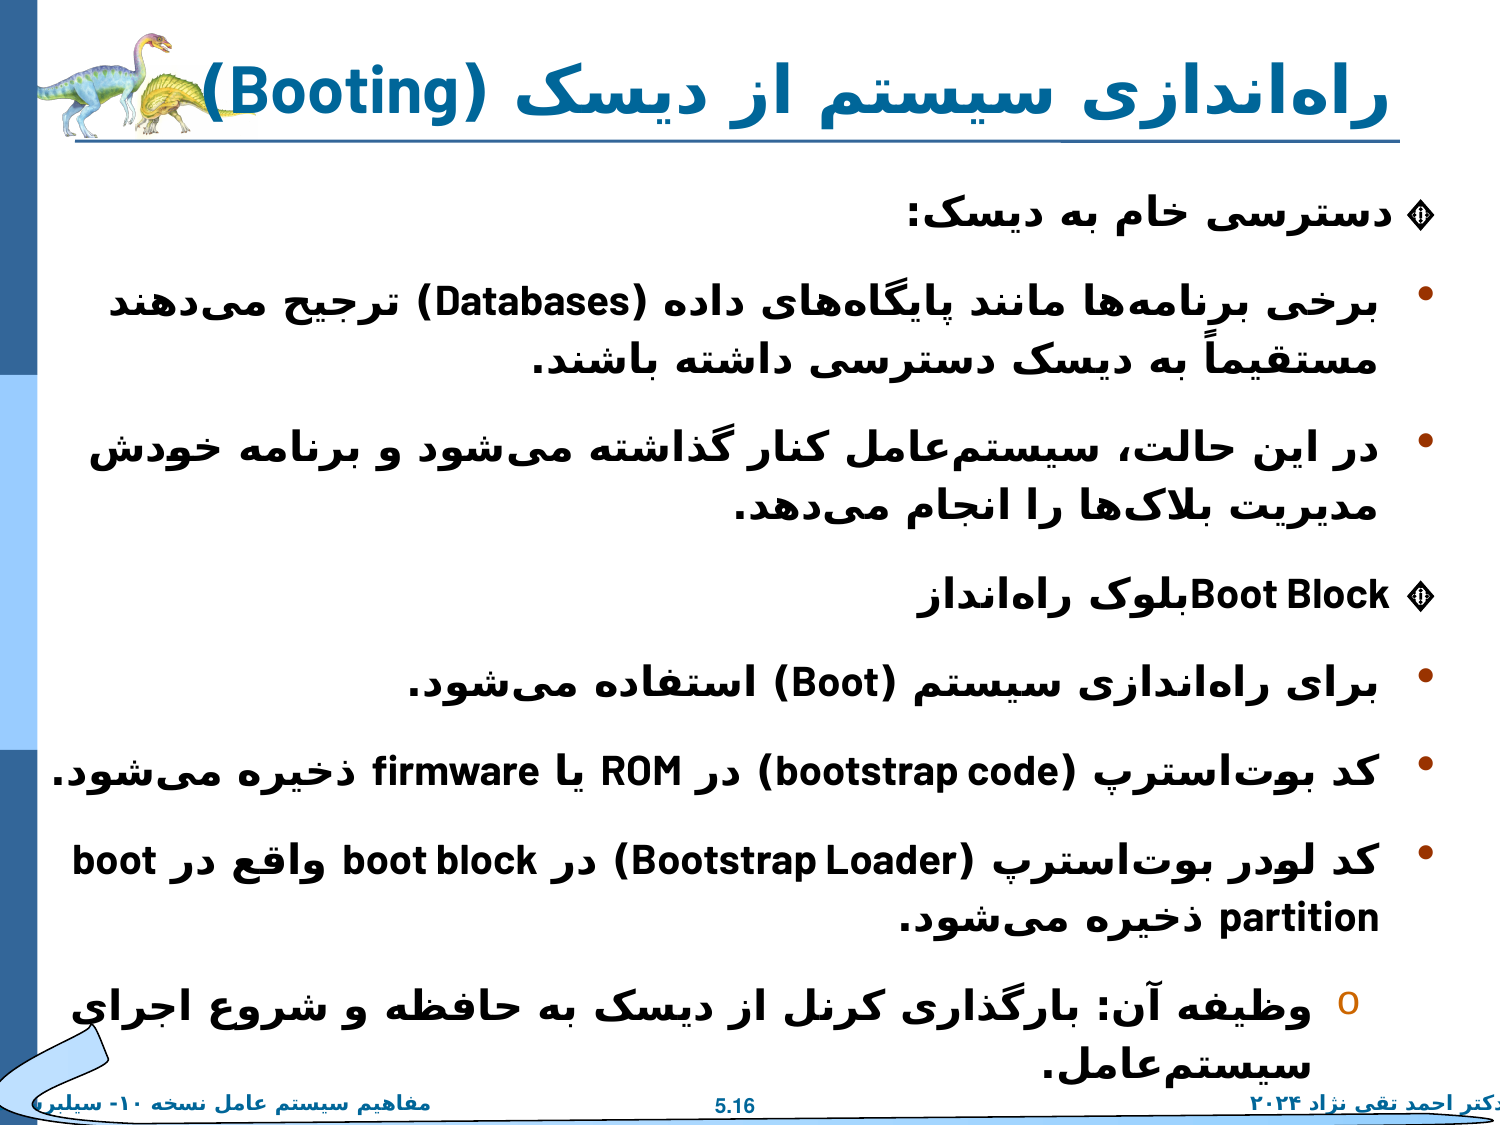

# راه‌اندازی سیستم از دیسک (Booting)
🔸 دسترسی خام به دیسک:
برخی برنامه‌ها مانند پایگاه‌های داده (Databases) ترجیح می‌دهند مستقیماً به دیسک دسترسی داشته باشند.
در این حالت، سیستم‌عامل کنار گذاشته می‌شود و برنامه خودش مدیریت بلاک‌ها را انجام می‌دهد.
🔸 Boot Blockبلوک راه‌انداز
برای راه‌اندازی سیستم (Boot) استفاده می‌شود.
کد بوت‌استرپ (bootstrap code) در ROM یا firmware ذخیره می‌شود.
کد لودر بوت‌استرپ (Bootstrap Loader) در boot block واقع در boot partition ذخیره می‌شود.
وظیفه آن: بارگذاری کرنل از دیسک به حافظه و شروع اجرای سیستم‌عامل.